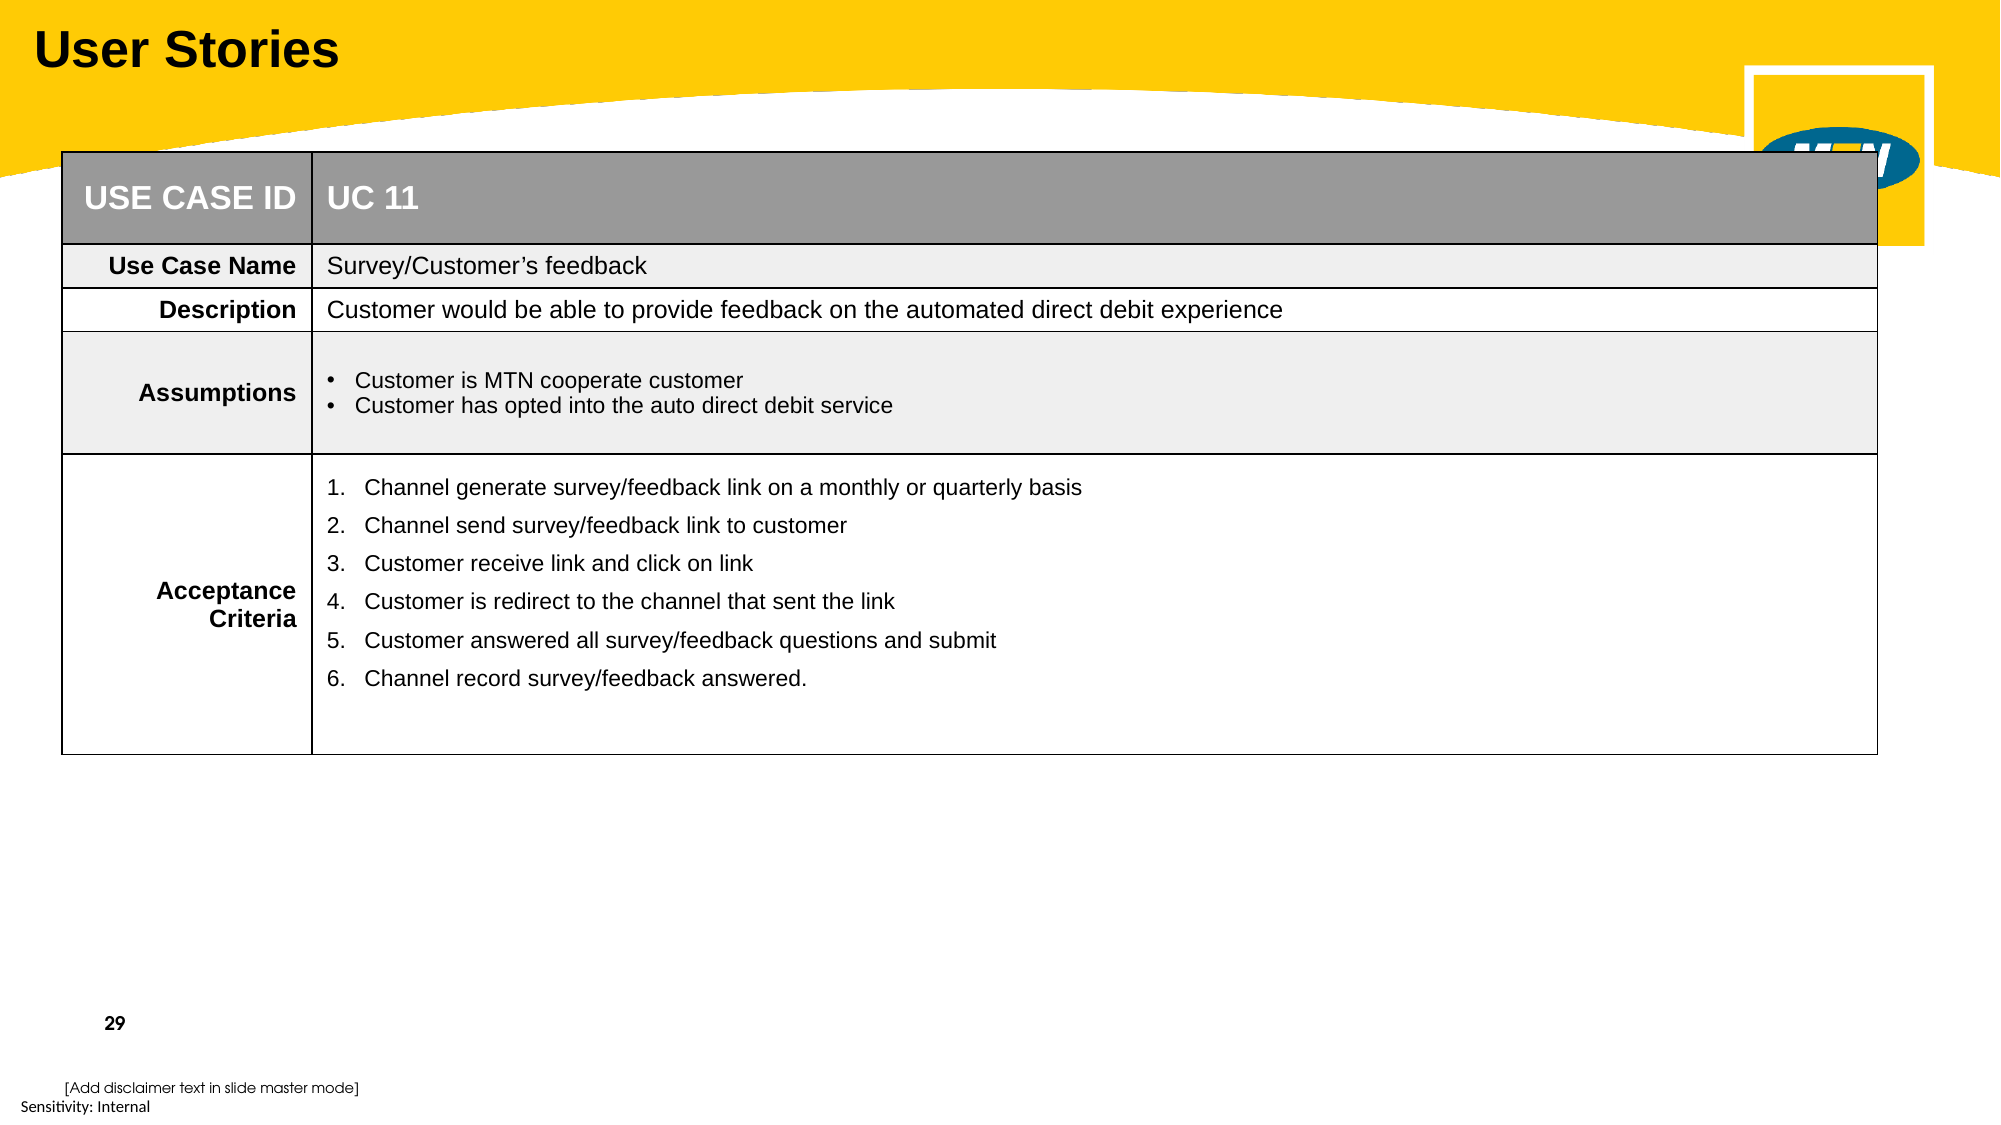

# User Stories
| USE CASE ID | UC 11 |
| --- | --- |
| Use Case Name | Survey/Customer’s feedback |
| Description | Customer would be able to provide feedback on the automated direct debit experience |
| Assumptions | Customer is MTN cooperate customer Customer has opted into the auto direct debit service |
| Acceptance Criteria | Channel generate survey/feedback link on a monthly or quarterly basis Channel send survey/feedback link to customer Customer receive link and click on link Customer is redirect to the channel that sent the link Customer answered all survey/feedback questions and submit Channel record survey/feedback answered. |